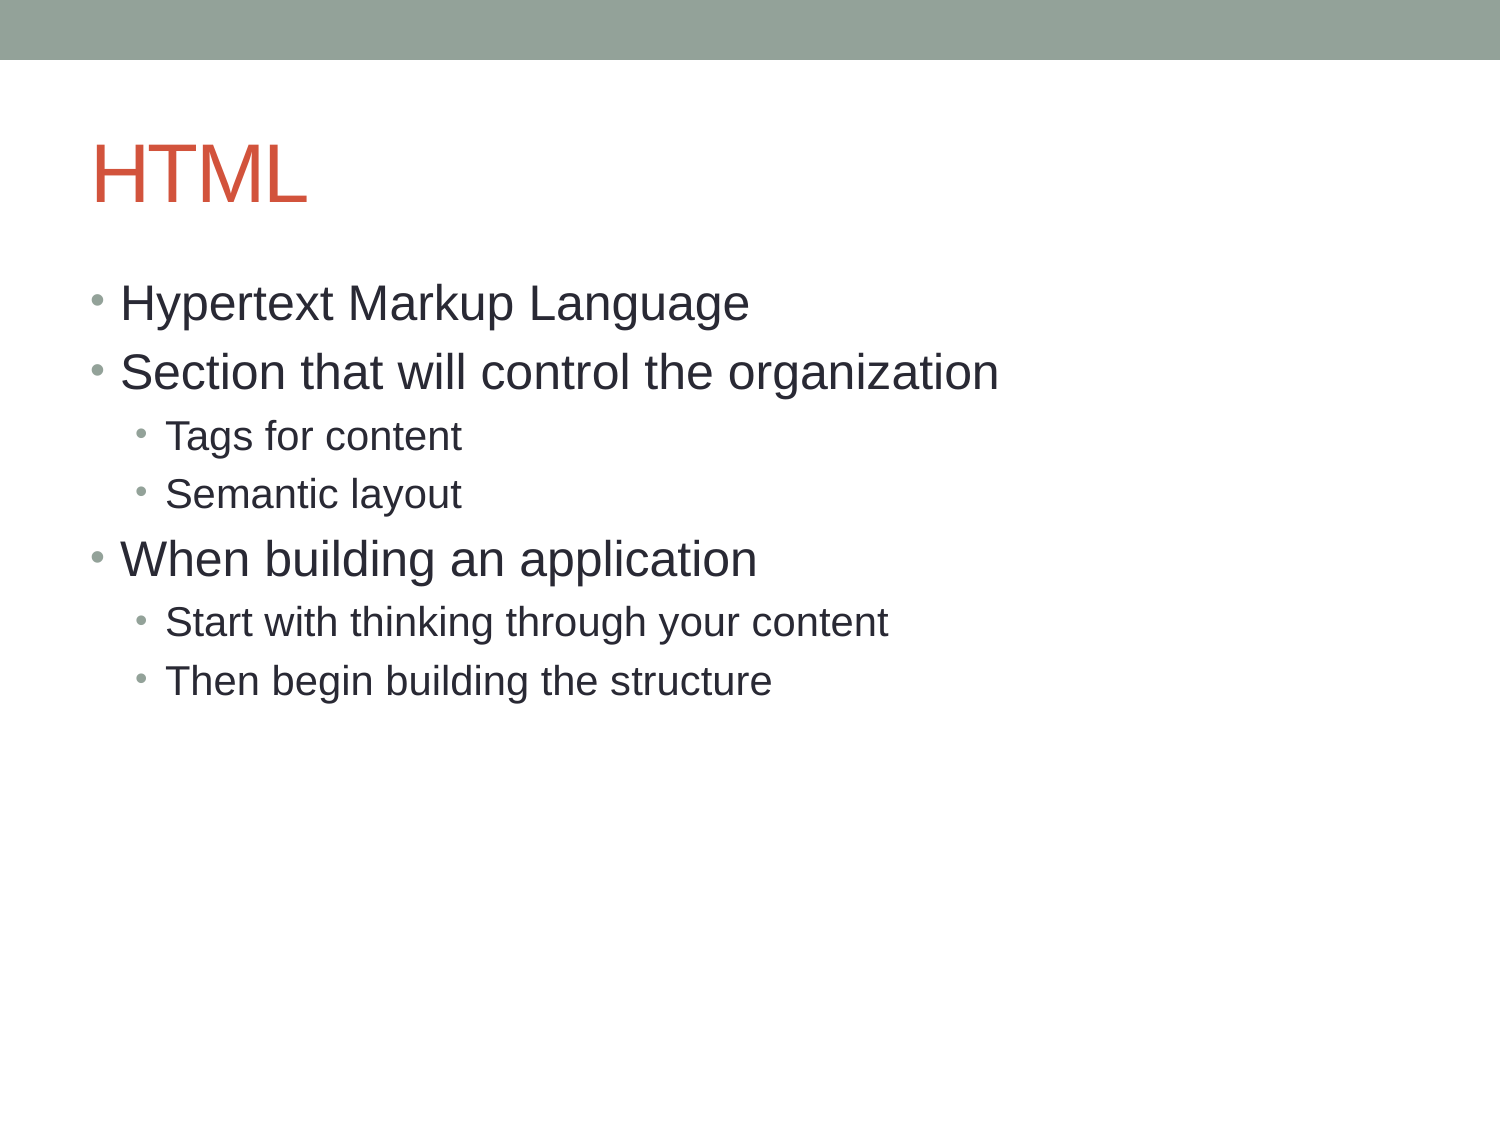

# HTML
Hypertext Markup Language
Section that will control the organization
Tags for content
Semantic layout
When building an application
Start with thinking through your content
Then begin building the structure